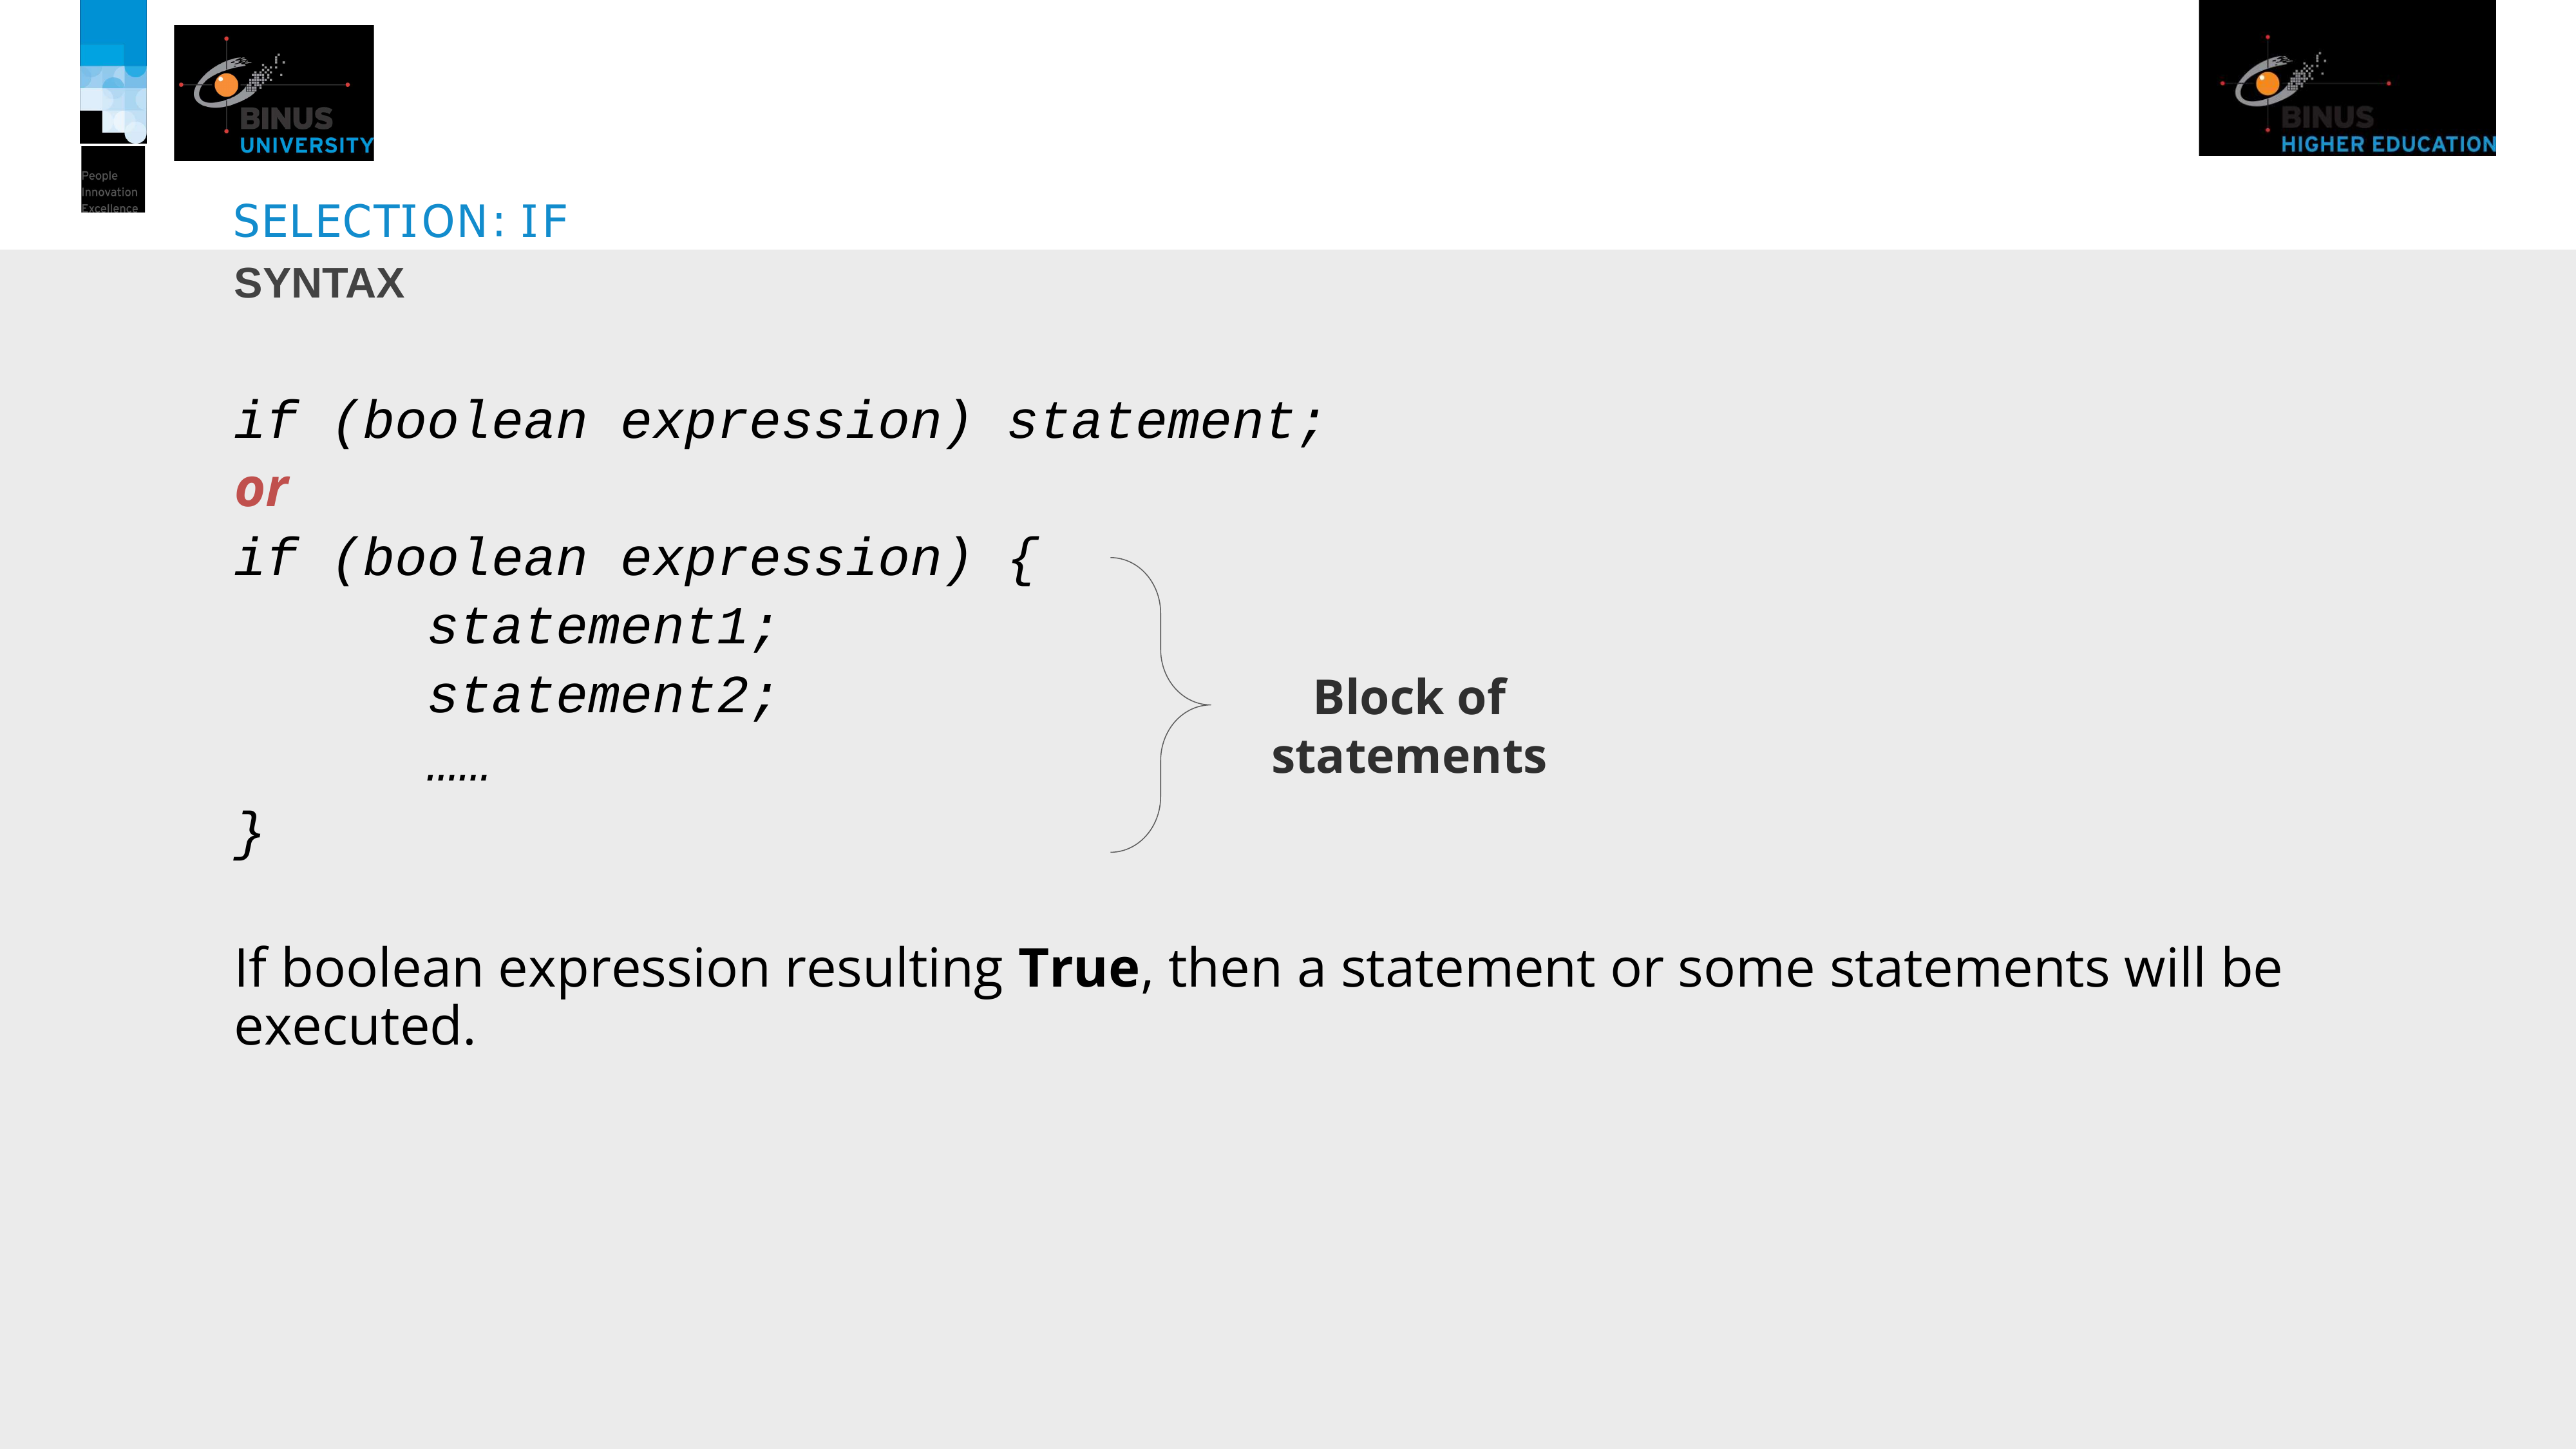

# Selection: IF
syntax
if (boolean expression) statement;
or
if (boolean expression) {
   	statement1;
   	statement2;
		……
}

If boolean expression resulting True, then a statement or some statements will be executed.

Block of statements